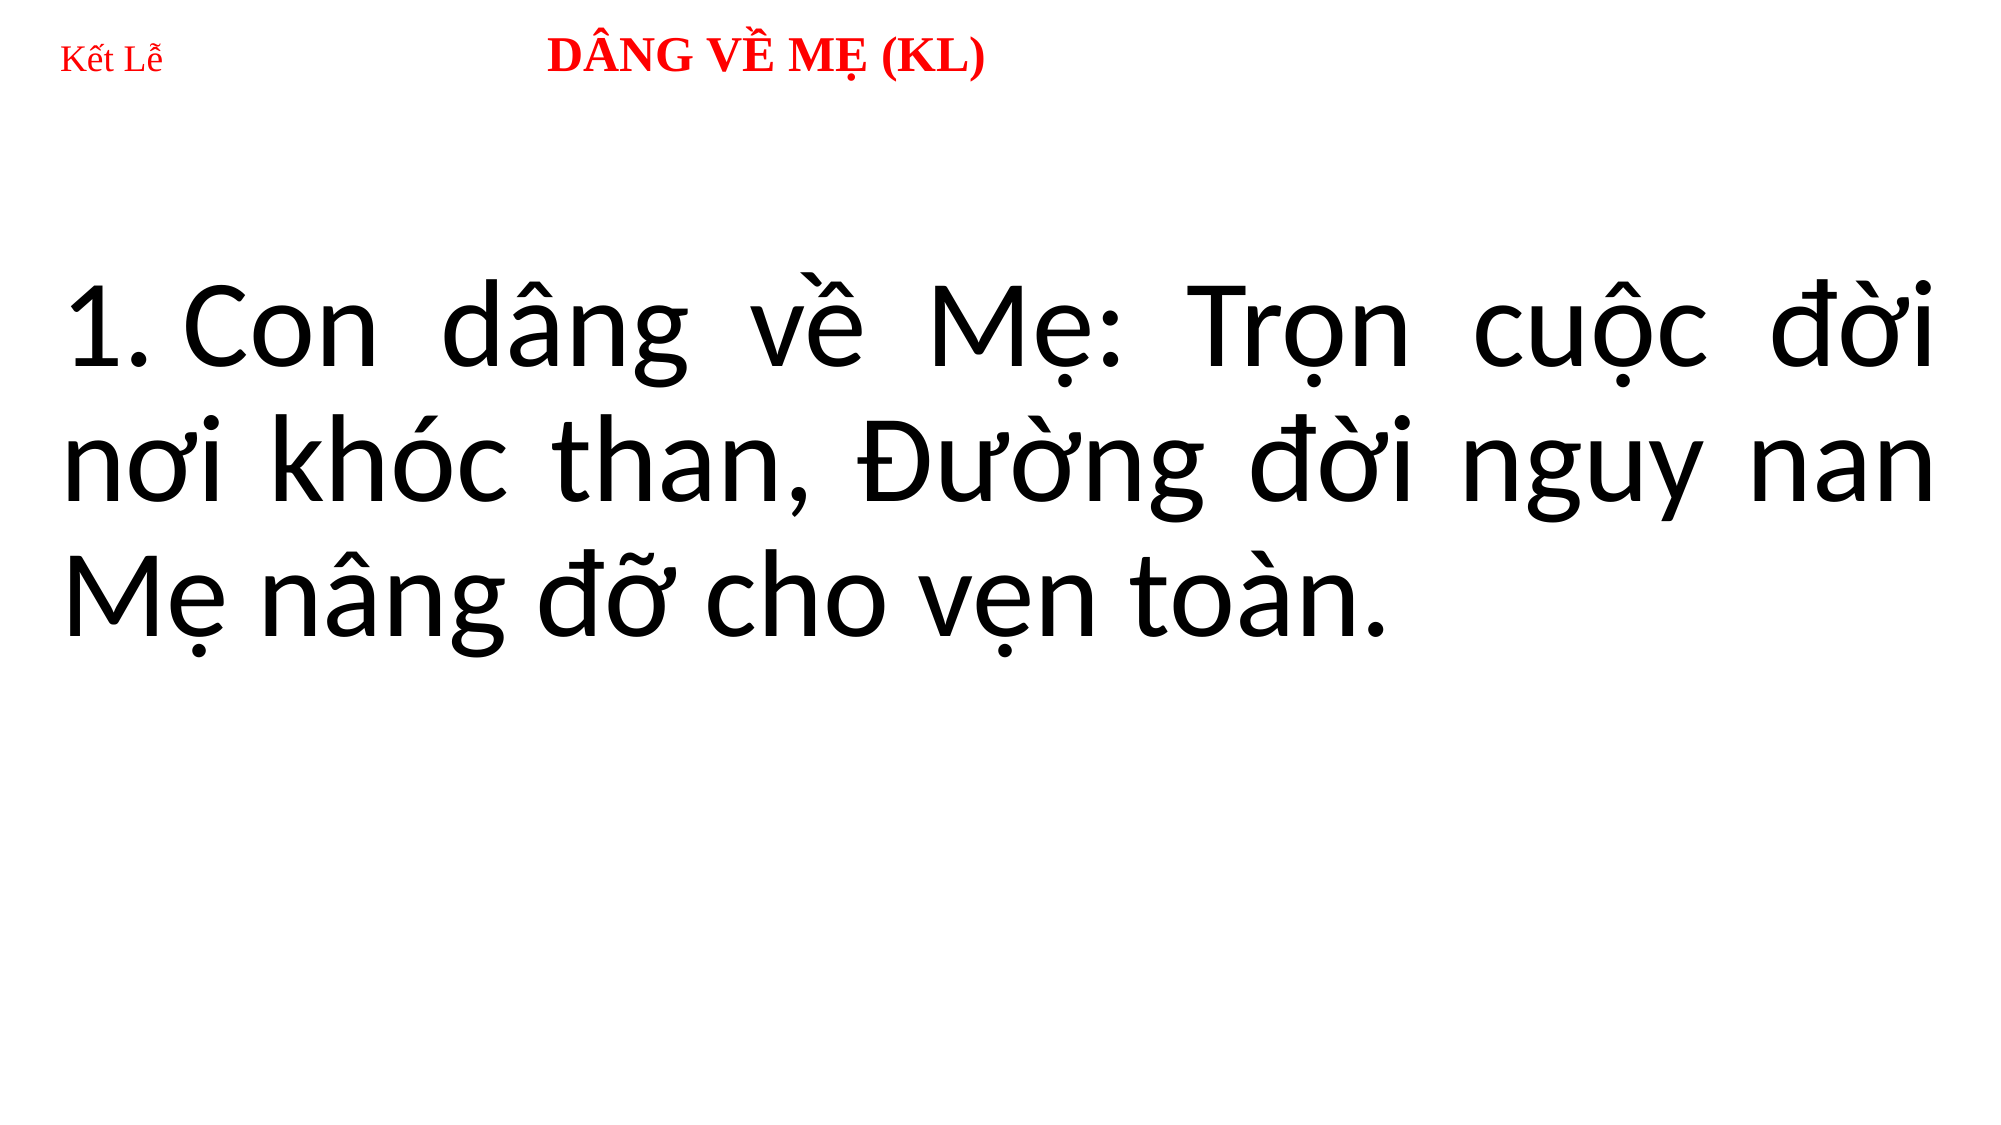

# Kết Lễ                      	    DÂNG VỀ MẸ (KL)
1. Con dâng về Mẹ: Trọn cuộc đời nơi khóc than, Đường đời nguy nan Mẹ nâng đỡ cho vẹn toàn.